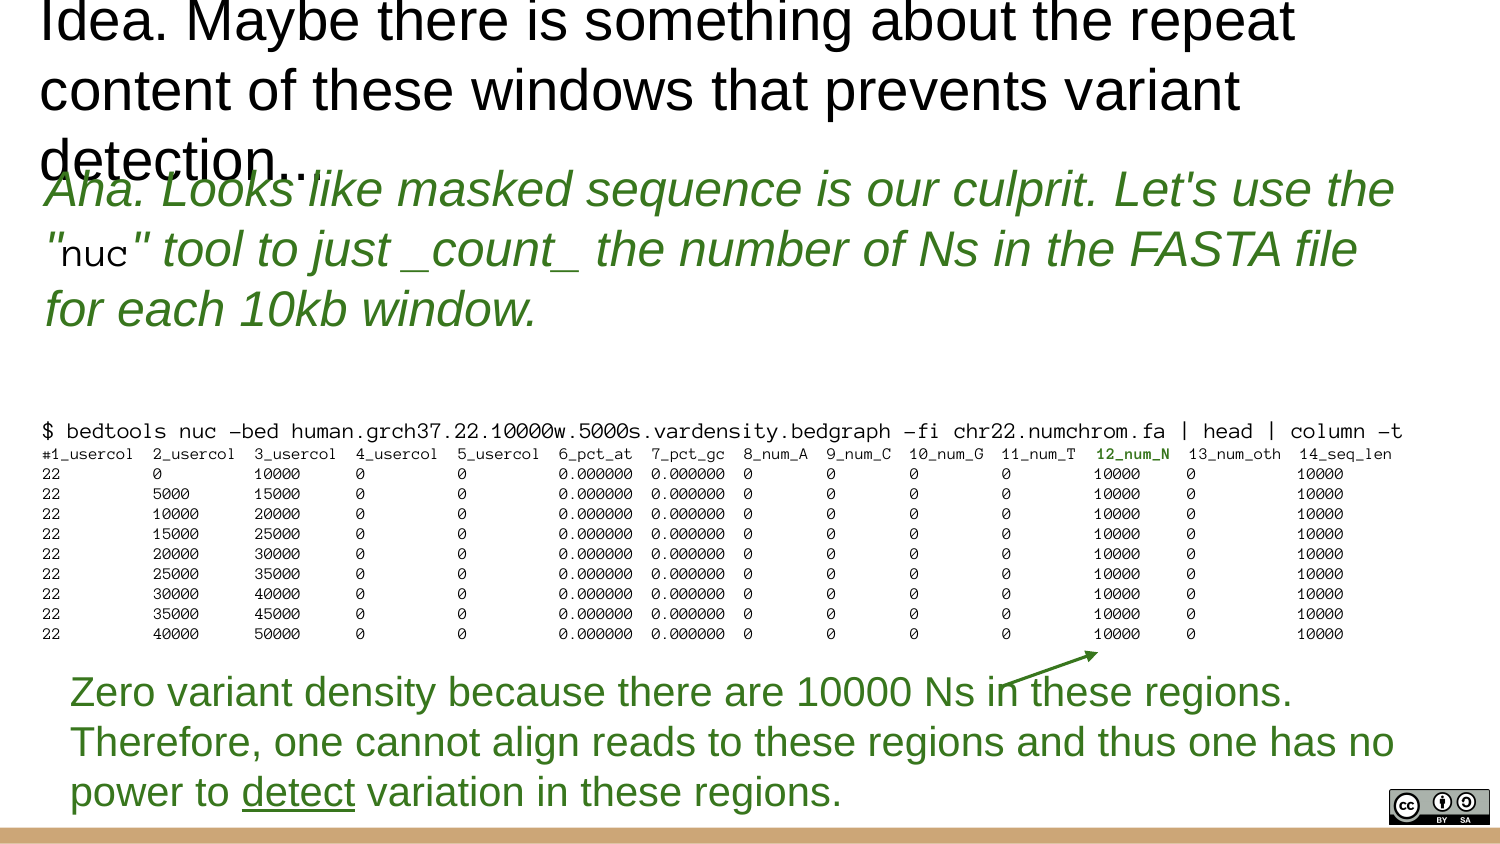

Aha. Looks like masked sequence is our culprit. Let's use the "nuc" tool to just _count_ the number of Ns in the FASTA file for each 10kb window.
Idea. Maybe there is something about the repeat content of these windows that prevents variant detection...

$ bedtools nuc -bed human.grch37.22.10000w.5000s.vardensity.bedgraph -fi chr22.numchrom.fa | head | column -t
#1_usercol  2_usercol  3_usercol  4_usercol  5_usercol  6_pct_at  7_pct_gc  8_num_A  9_num_C  10_num_G  11_num_T  12_num_N  13_num_oth  14_seq_len
22          0          10000      0          0          0.000000  0.000000  0        0        0         0         10000     0           10000
22          5000       15000      0          0          0.000000  0.000000  0        0        0         0         10000     0           10000
22          10000      20000      0          0          0.000000  0.000000  0        0        0         0         10000     0           10000
22          15000      25000      0          0          0.000000  0.000000  0        0        0         0         10000     0           10000
22          20000      30000      0          0          0.000000  0.000000  0        0        0         0         10000     0           10000
22          25000      35000      0          0          0.000000  0.000000  0        0        0         0         10000     0           10000
22          30000      40000      0          0          0.000000  0.000000  0        0        0         0         10000     0           10000
22          35000      45000      0          0          0.000000  0.000000  0        0        0         0         10000     0           10000
22          40000      50000      0          0          0.000000  0.000000  0        0        0         0         10000     0           10000

Zero variant density because there are 10000 Ns in these regions. Therefore, one cannot align reads to these regions and thus one has no power to detect variation in these regions.